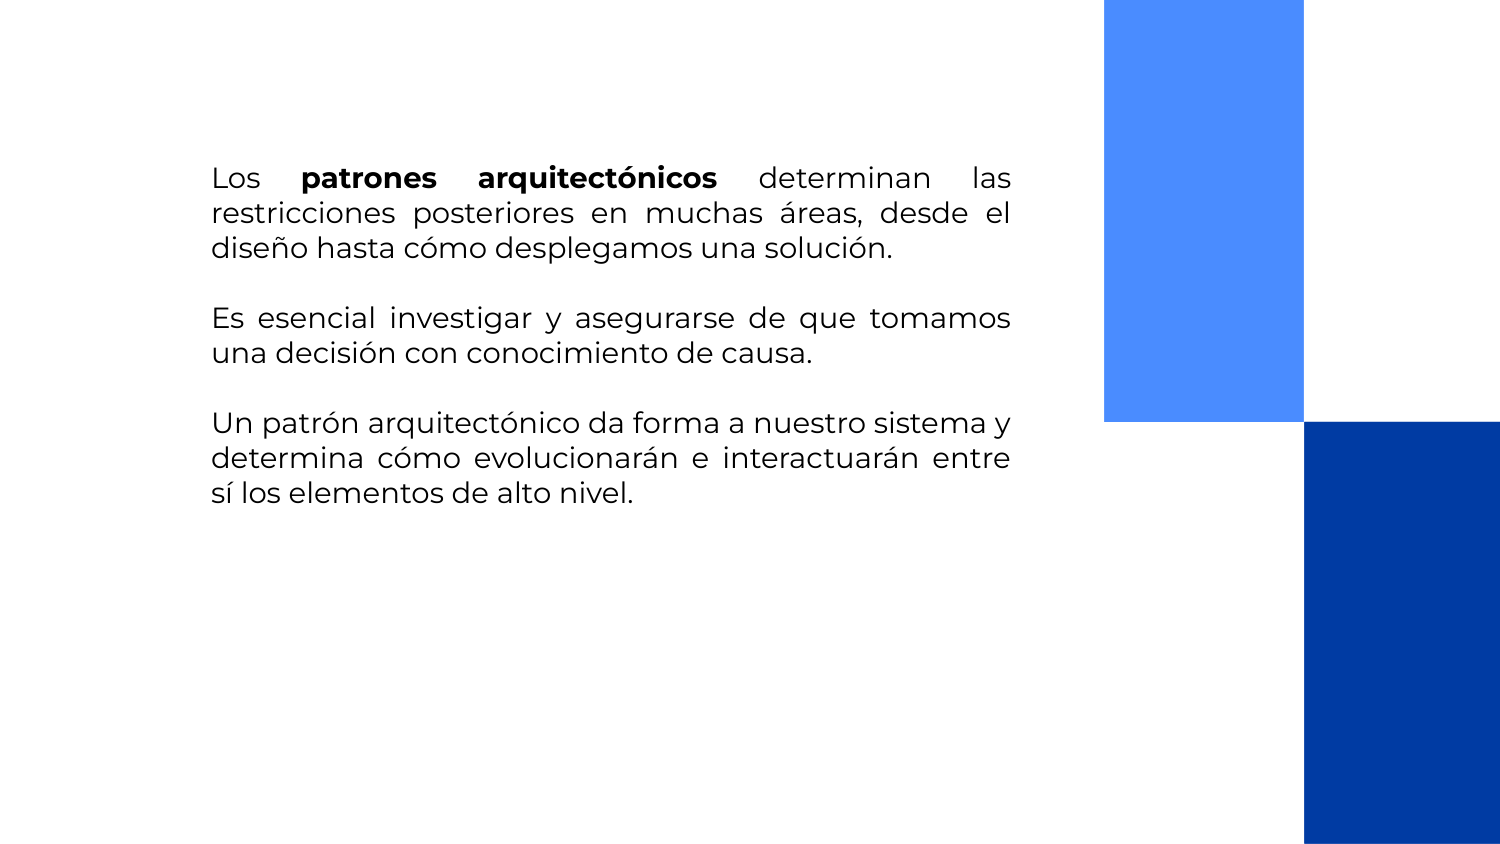

Los patrones arquitectónicos determinan las restricciones posteriores en muchas áreas, desde el diseño hasta cómo desplegamos una solución.

Es esencial investigar y asegurarse de que tomamos una decisión con conocimiento de causa.

Un patrón arquitectónico da forma a nuestro sistema y determina cómo evolucionarán e interactuarán entre sí los elementos de alto nivel.